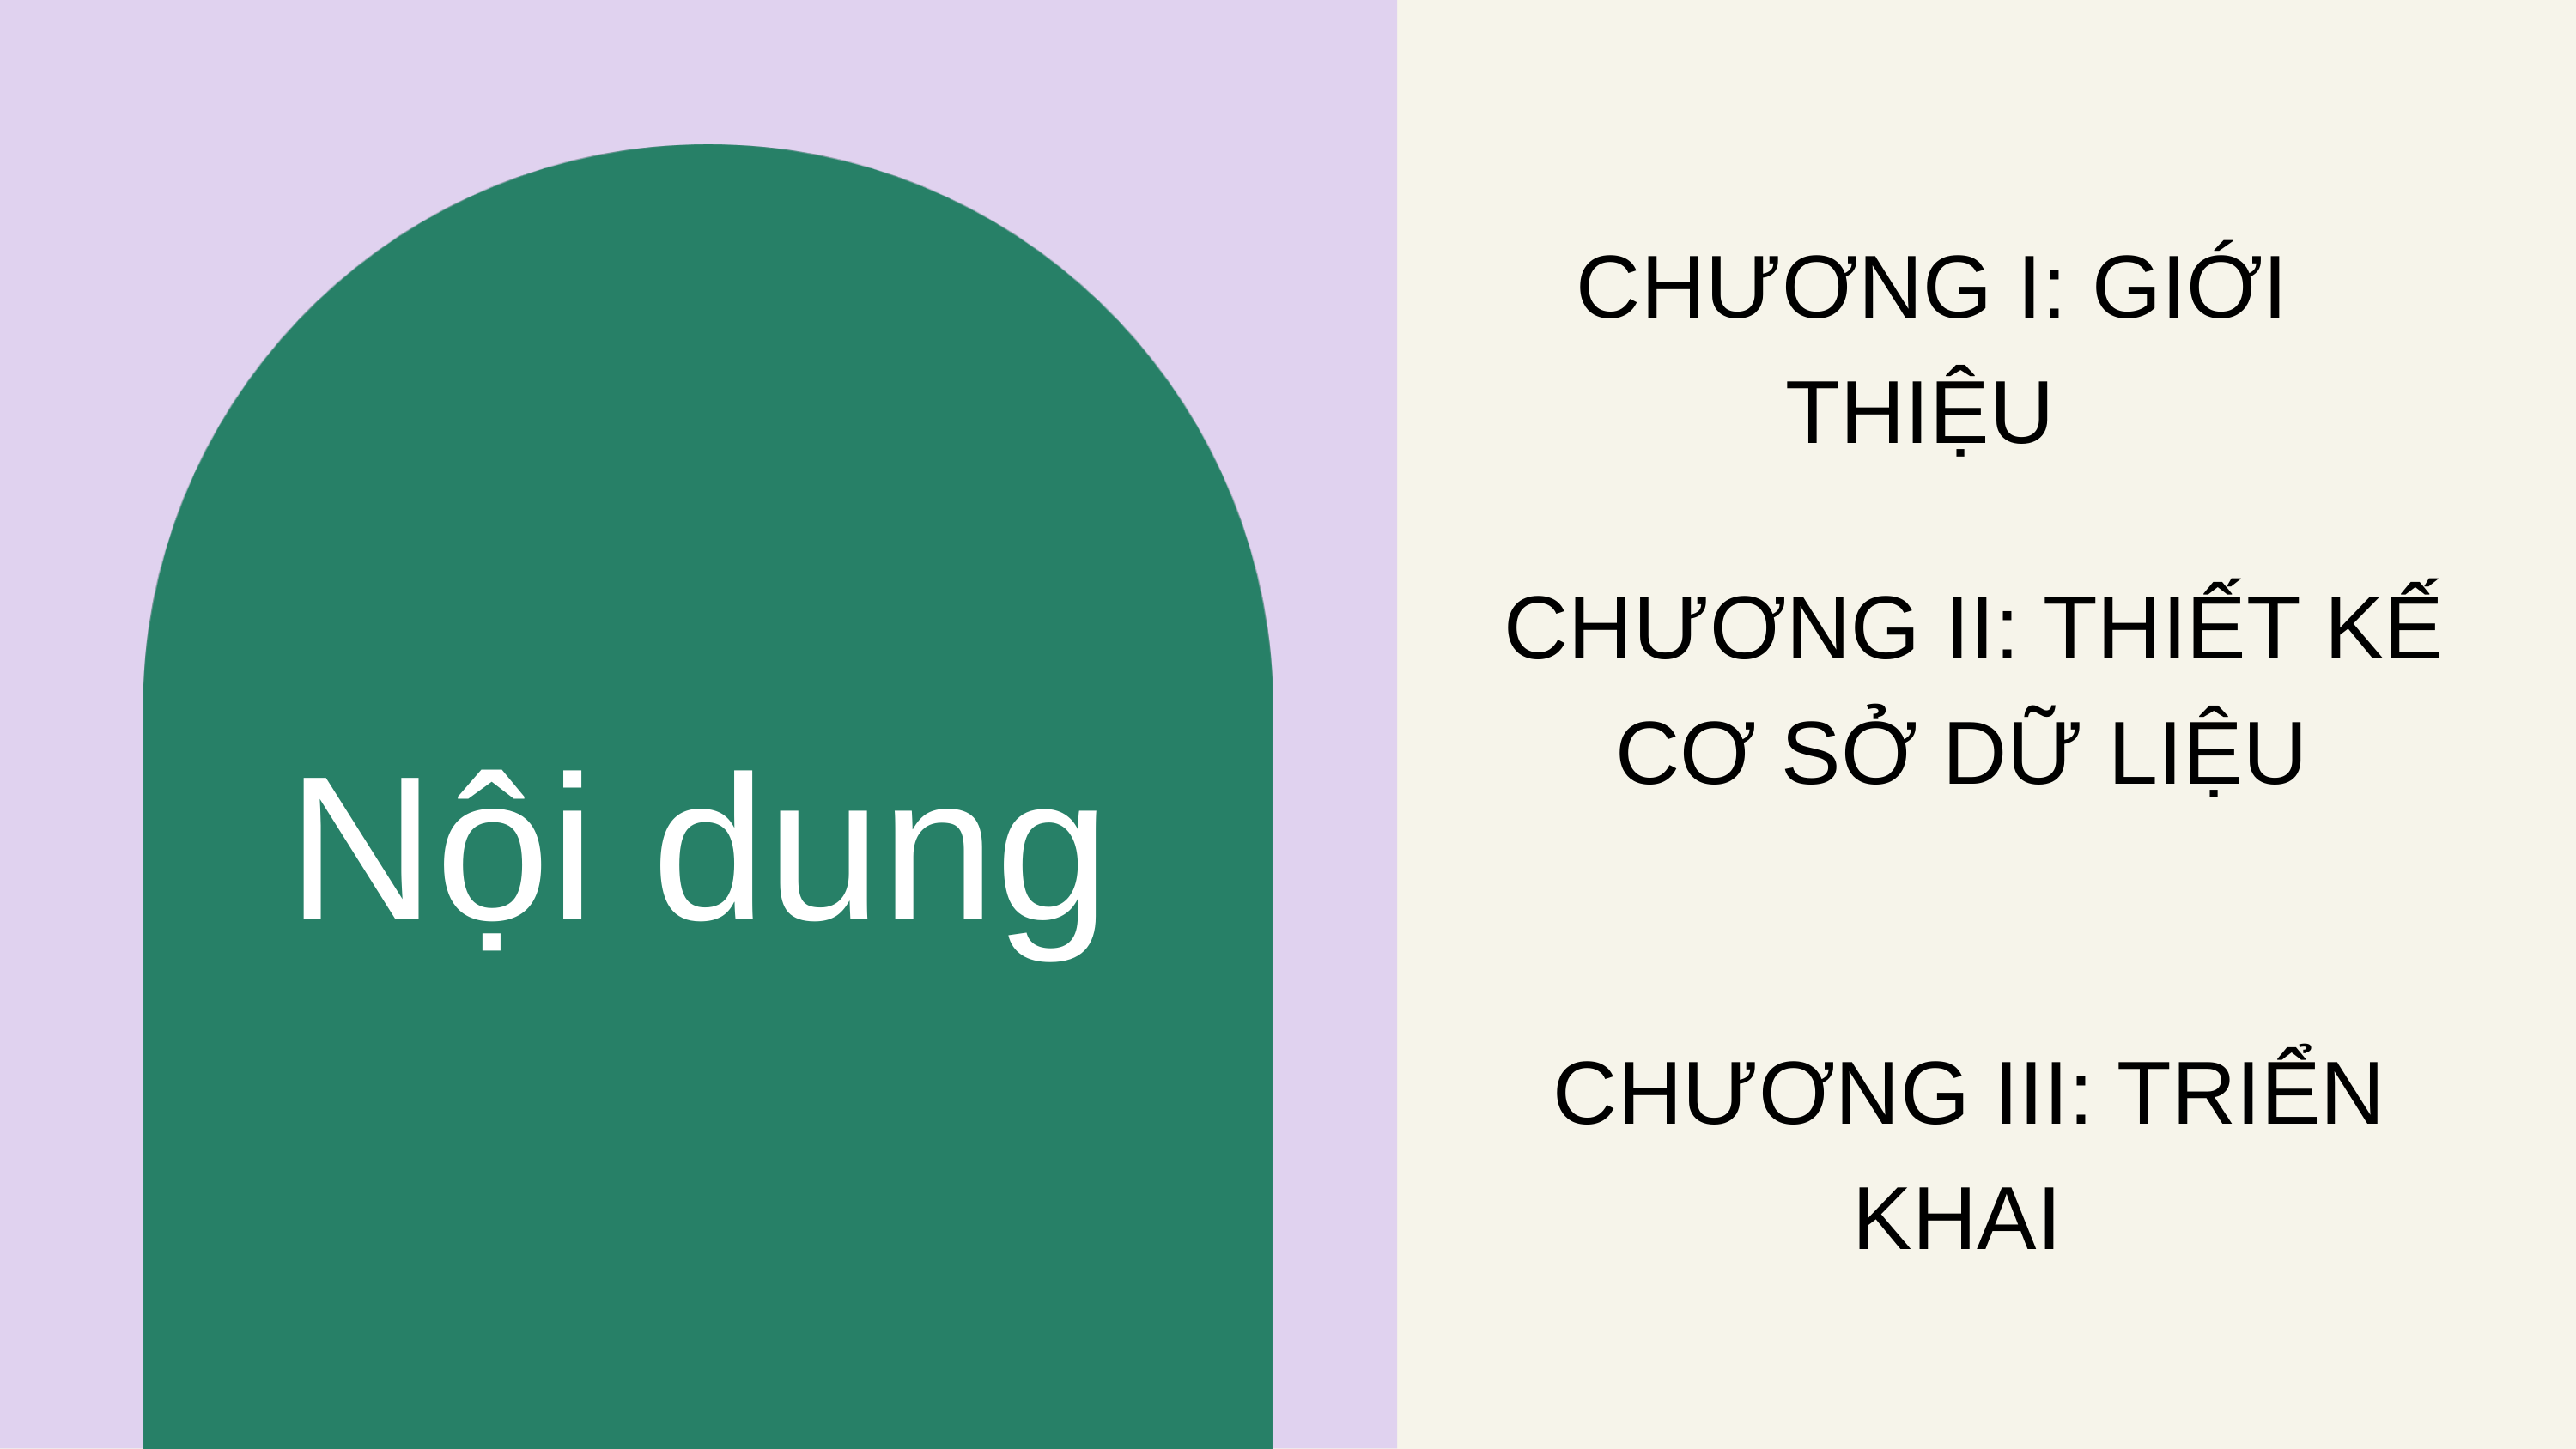

CHƯƠNG I: GIỚI THIỆU
CHƯƠNG II: THIẾT KẾ CƠ SỞ DỮ LIỆU
Nội dung
CHƯƠNG III: TRIỂN KHAI